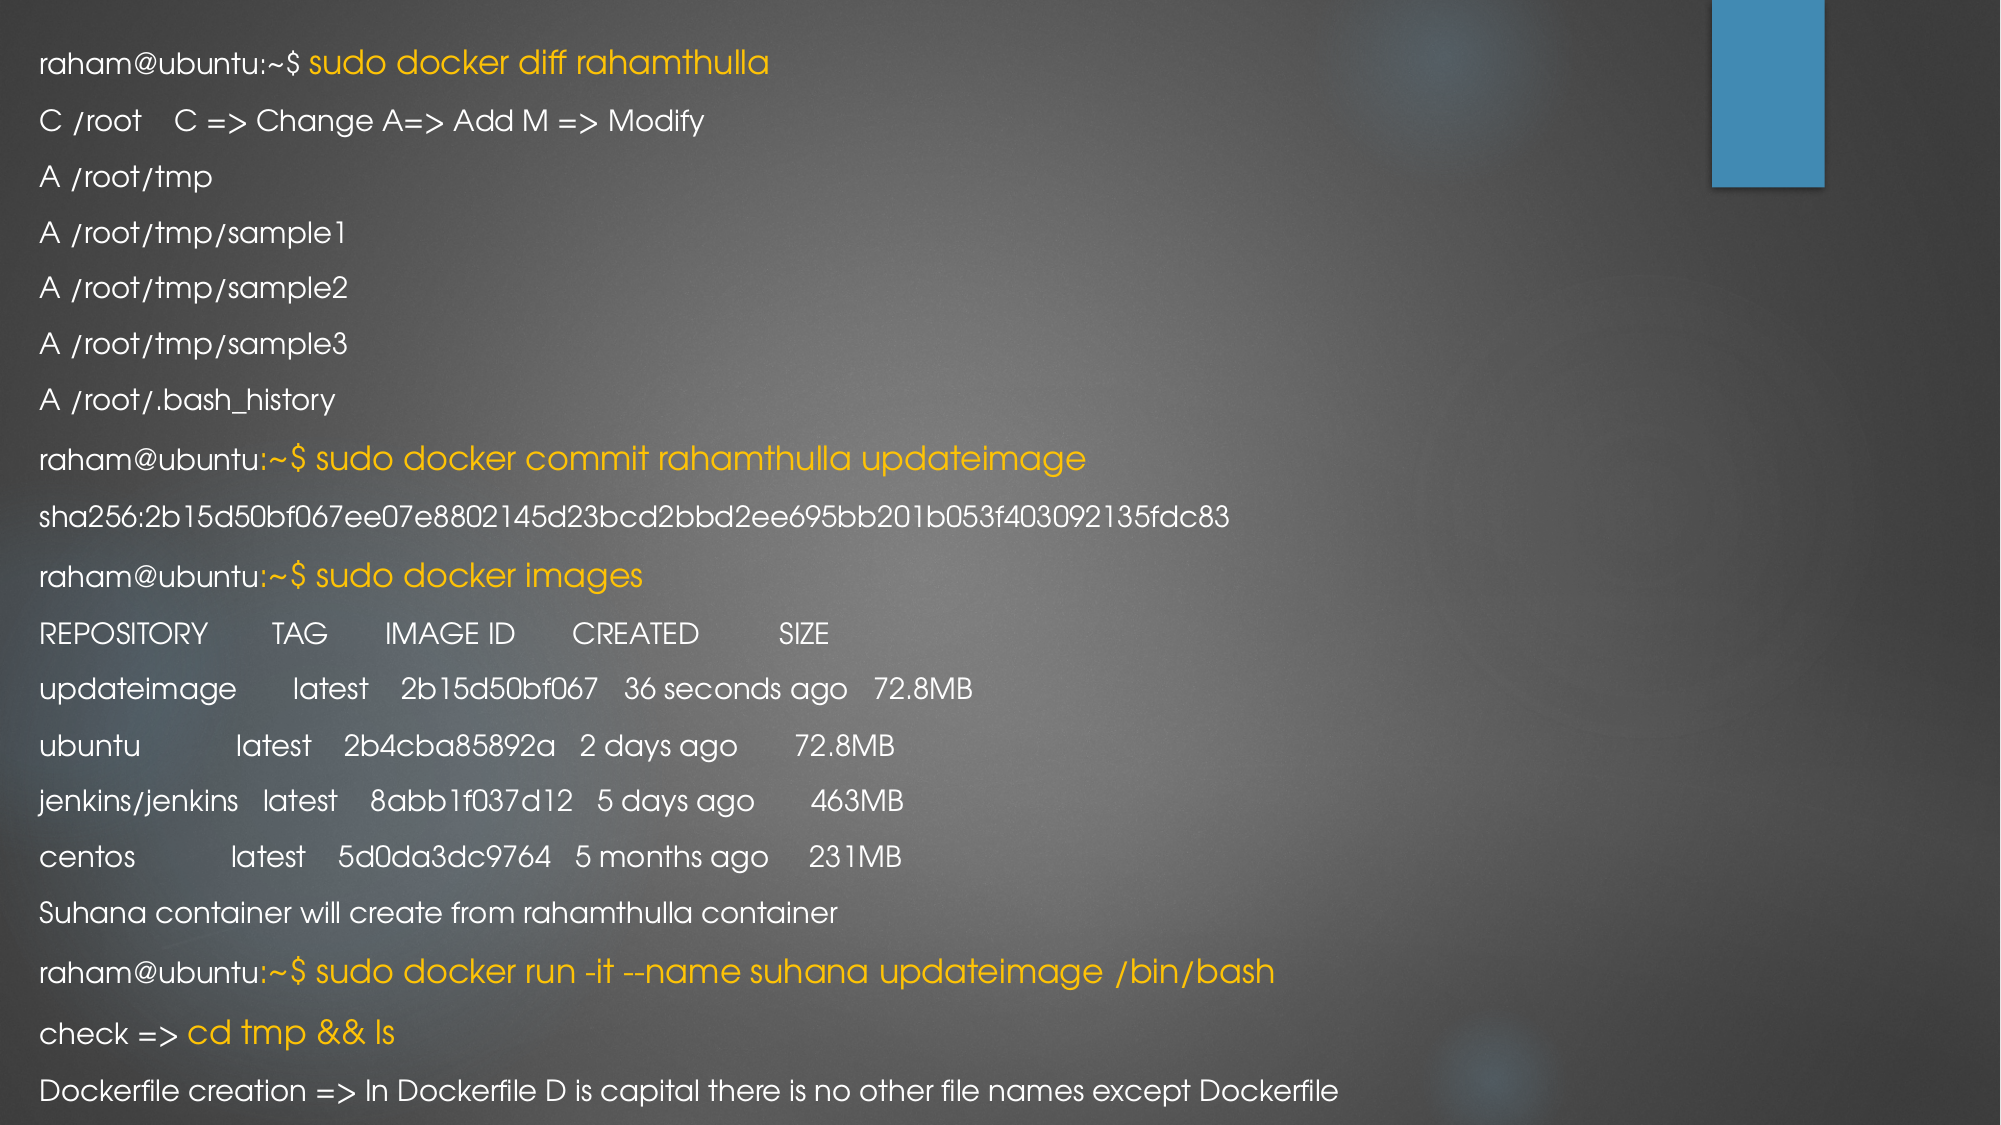

raham@ubuntu:~$ sudo docker diff rahamthulla
C /root    C => Change A=> Add M => Modify
A /root/tmp
A /root/tmp/sample1
A /root/tmp/sample2
A /root/tmp/sample3
A /root/.bash_history
raham@ubuntu:~$ sudo docker commit rahamthulla updateimage
sha256:2b15d50bf067ee07e8802145d23bcd2bbd2ee695bb201b053f403092135fdc83
raham@ubuntu:~$ sudo docker images
REPOSITORY        TAG       IMAGE ID       CREATED          SIZE
updateimage       latest    2b15d50bf067   36 seconds ago   72.8MB
ubuntu            latest    2b4cba85892a   2 days ago       72.8MB
jenkins/jenkins   latest    8abb1f037d12   5 days ago       463MB
centos            latest    5d0da3dc9764   5 months ago     231MB
Suhana container will create from rahamthulla container
raham@ubuntu:~$ sudo docker run -it --name suhana updateimage /bin/bash
check => cd tmp && ls
Dockerfile creation => In Dockerfile D is capital there is no other file names except Dockerfile